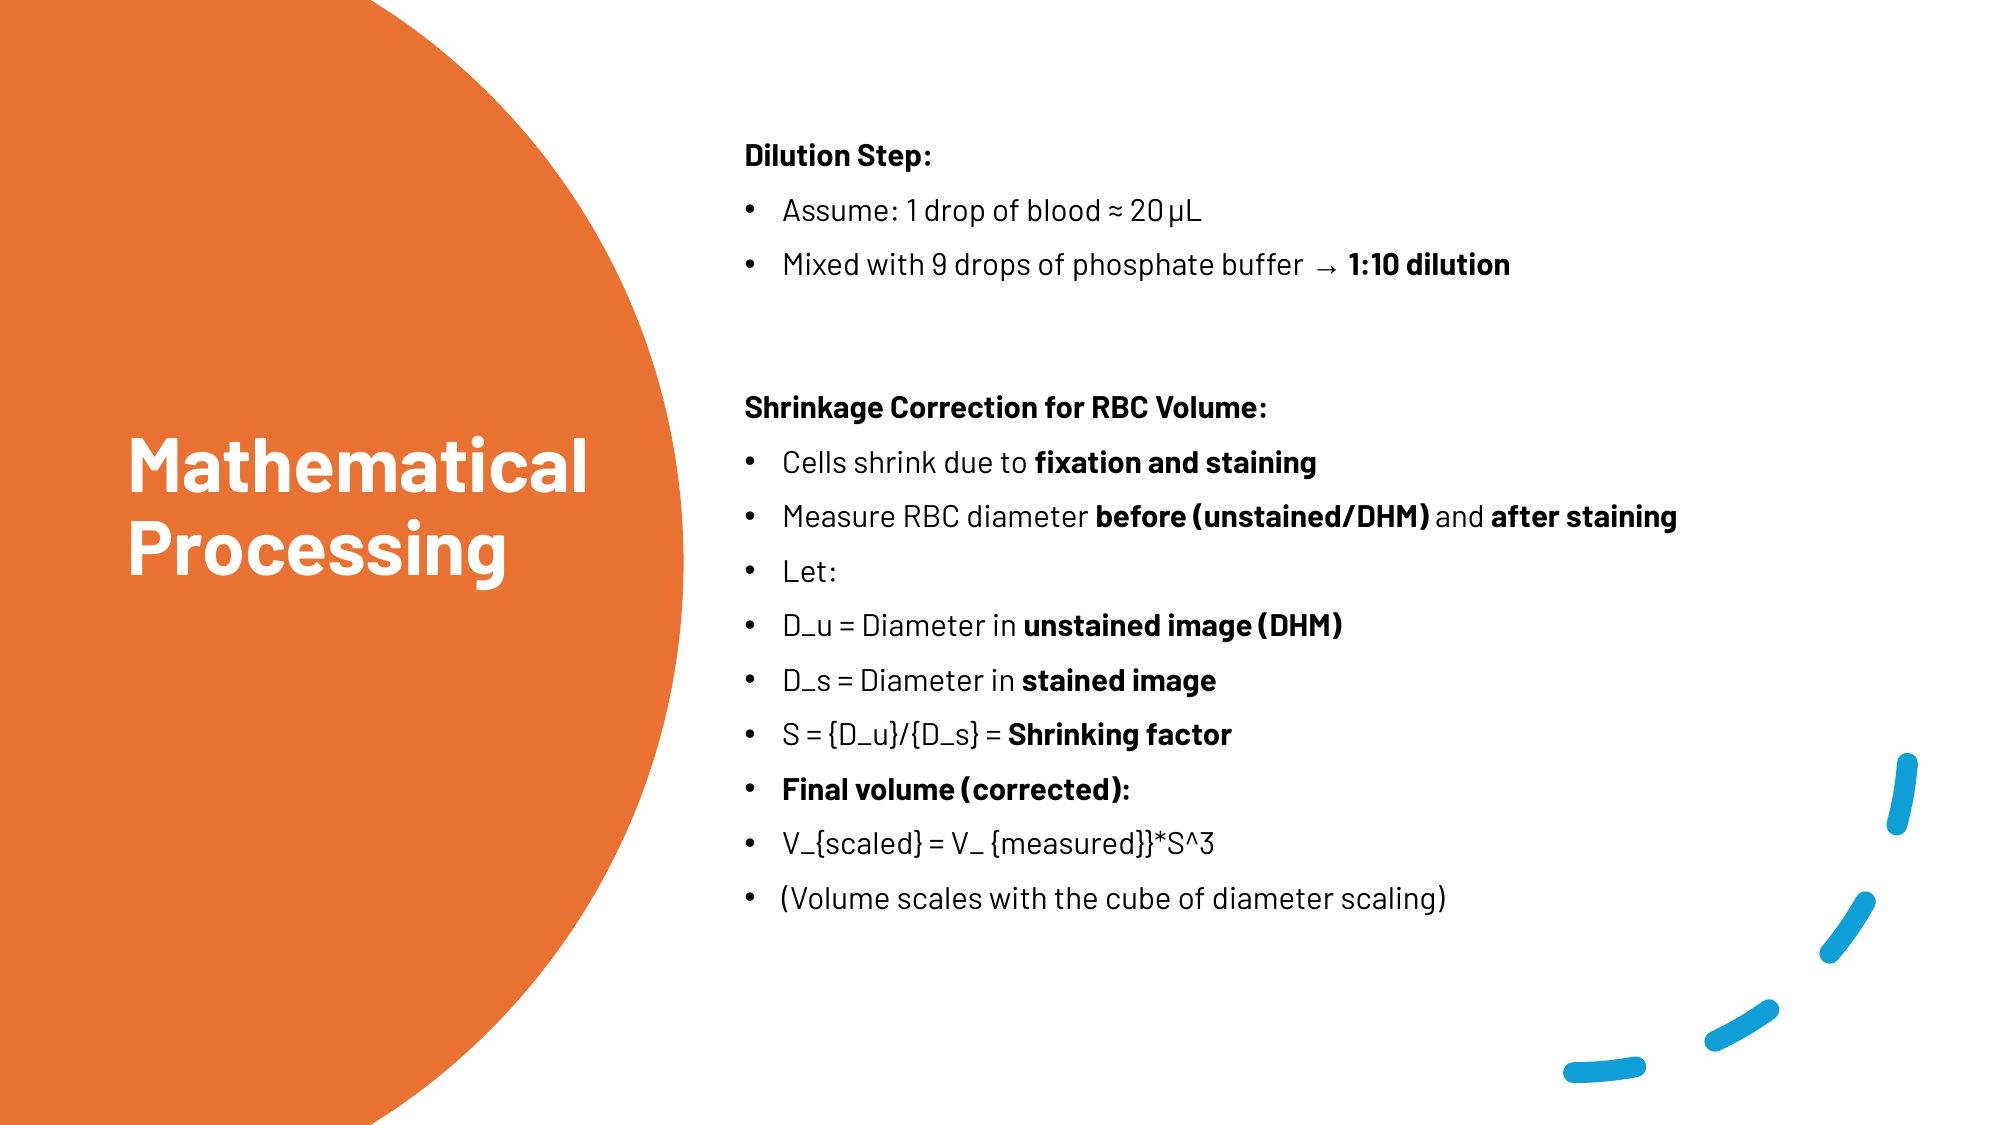

Dilution Step:
Assume: 1 drop of blood ≈ 20 µL
Mixed with 9 drops of phosphate buffer → 1:10 dilution

Shrinkage Correction for RBC Volume:
Cells shrink due to fixation and staining
Measure RBC diameter before (unstained/DHM) and after staining
Let:
D_u = Diameter in unstained image (DHM)
D_s = Diameter in stained image
S = {D_u}/{D_s} = Shrinking factor
Final volume (corrected):
V_{scaled} = V_ {measured}}*S^3
(Volume scales with the cube of diameter scaling)

# Mathematical Processing